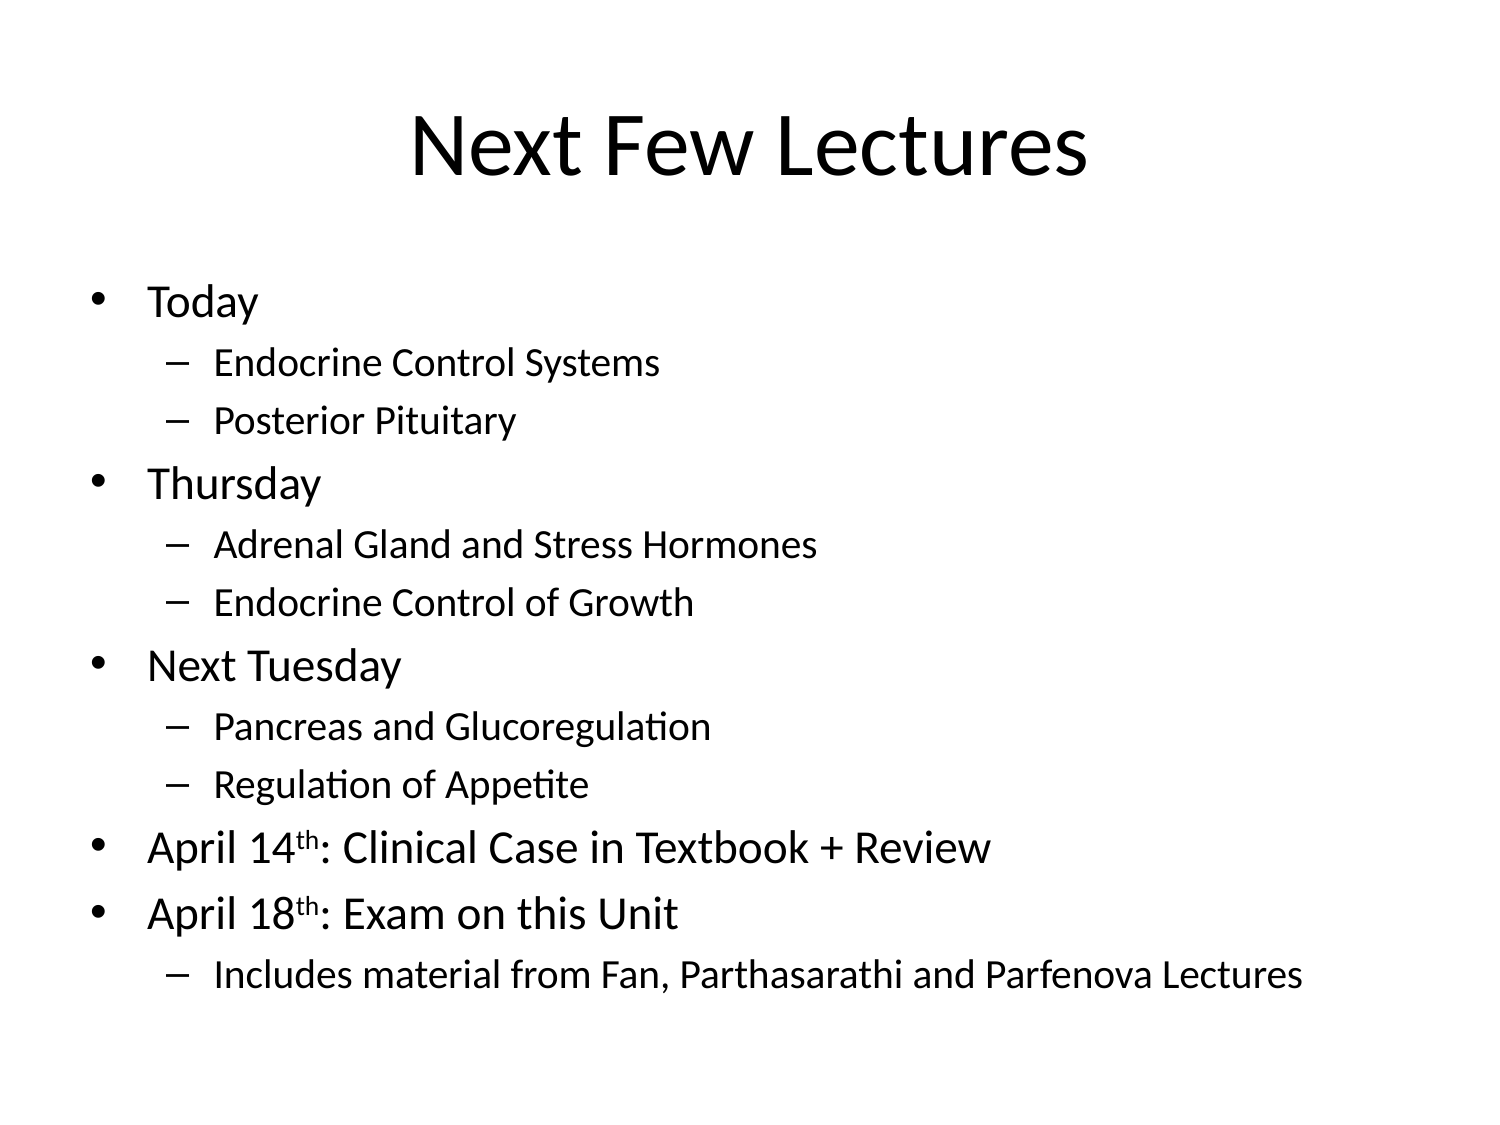

# Next Few Lectures
Today
Endocrine Control Systems
Posterior Pituitary
Thursday
Adrenal Gland and Stress Hormones
Endocrine Control of Growth
Next Tuesday
Pancreas and Glucoregulation
Regulation of Appetite
April 14th: Clinical Case in Textbook + Review
April 18th: Exam on this Unit
Includes material from Fan, Parthasarathi and Parfenova Lectures